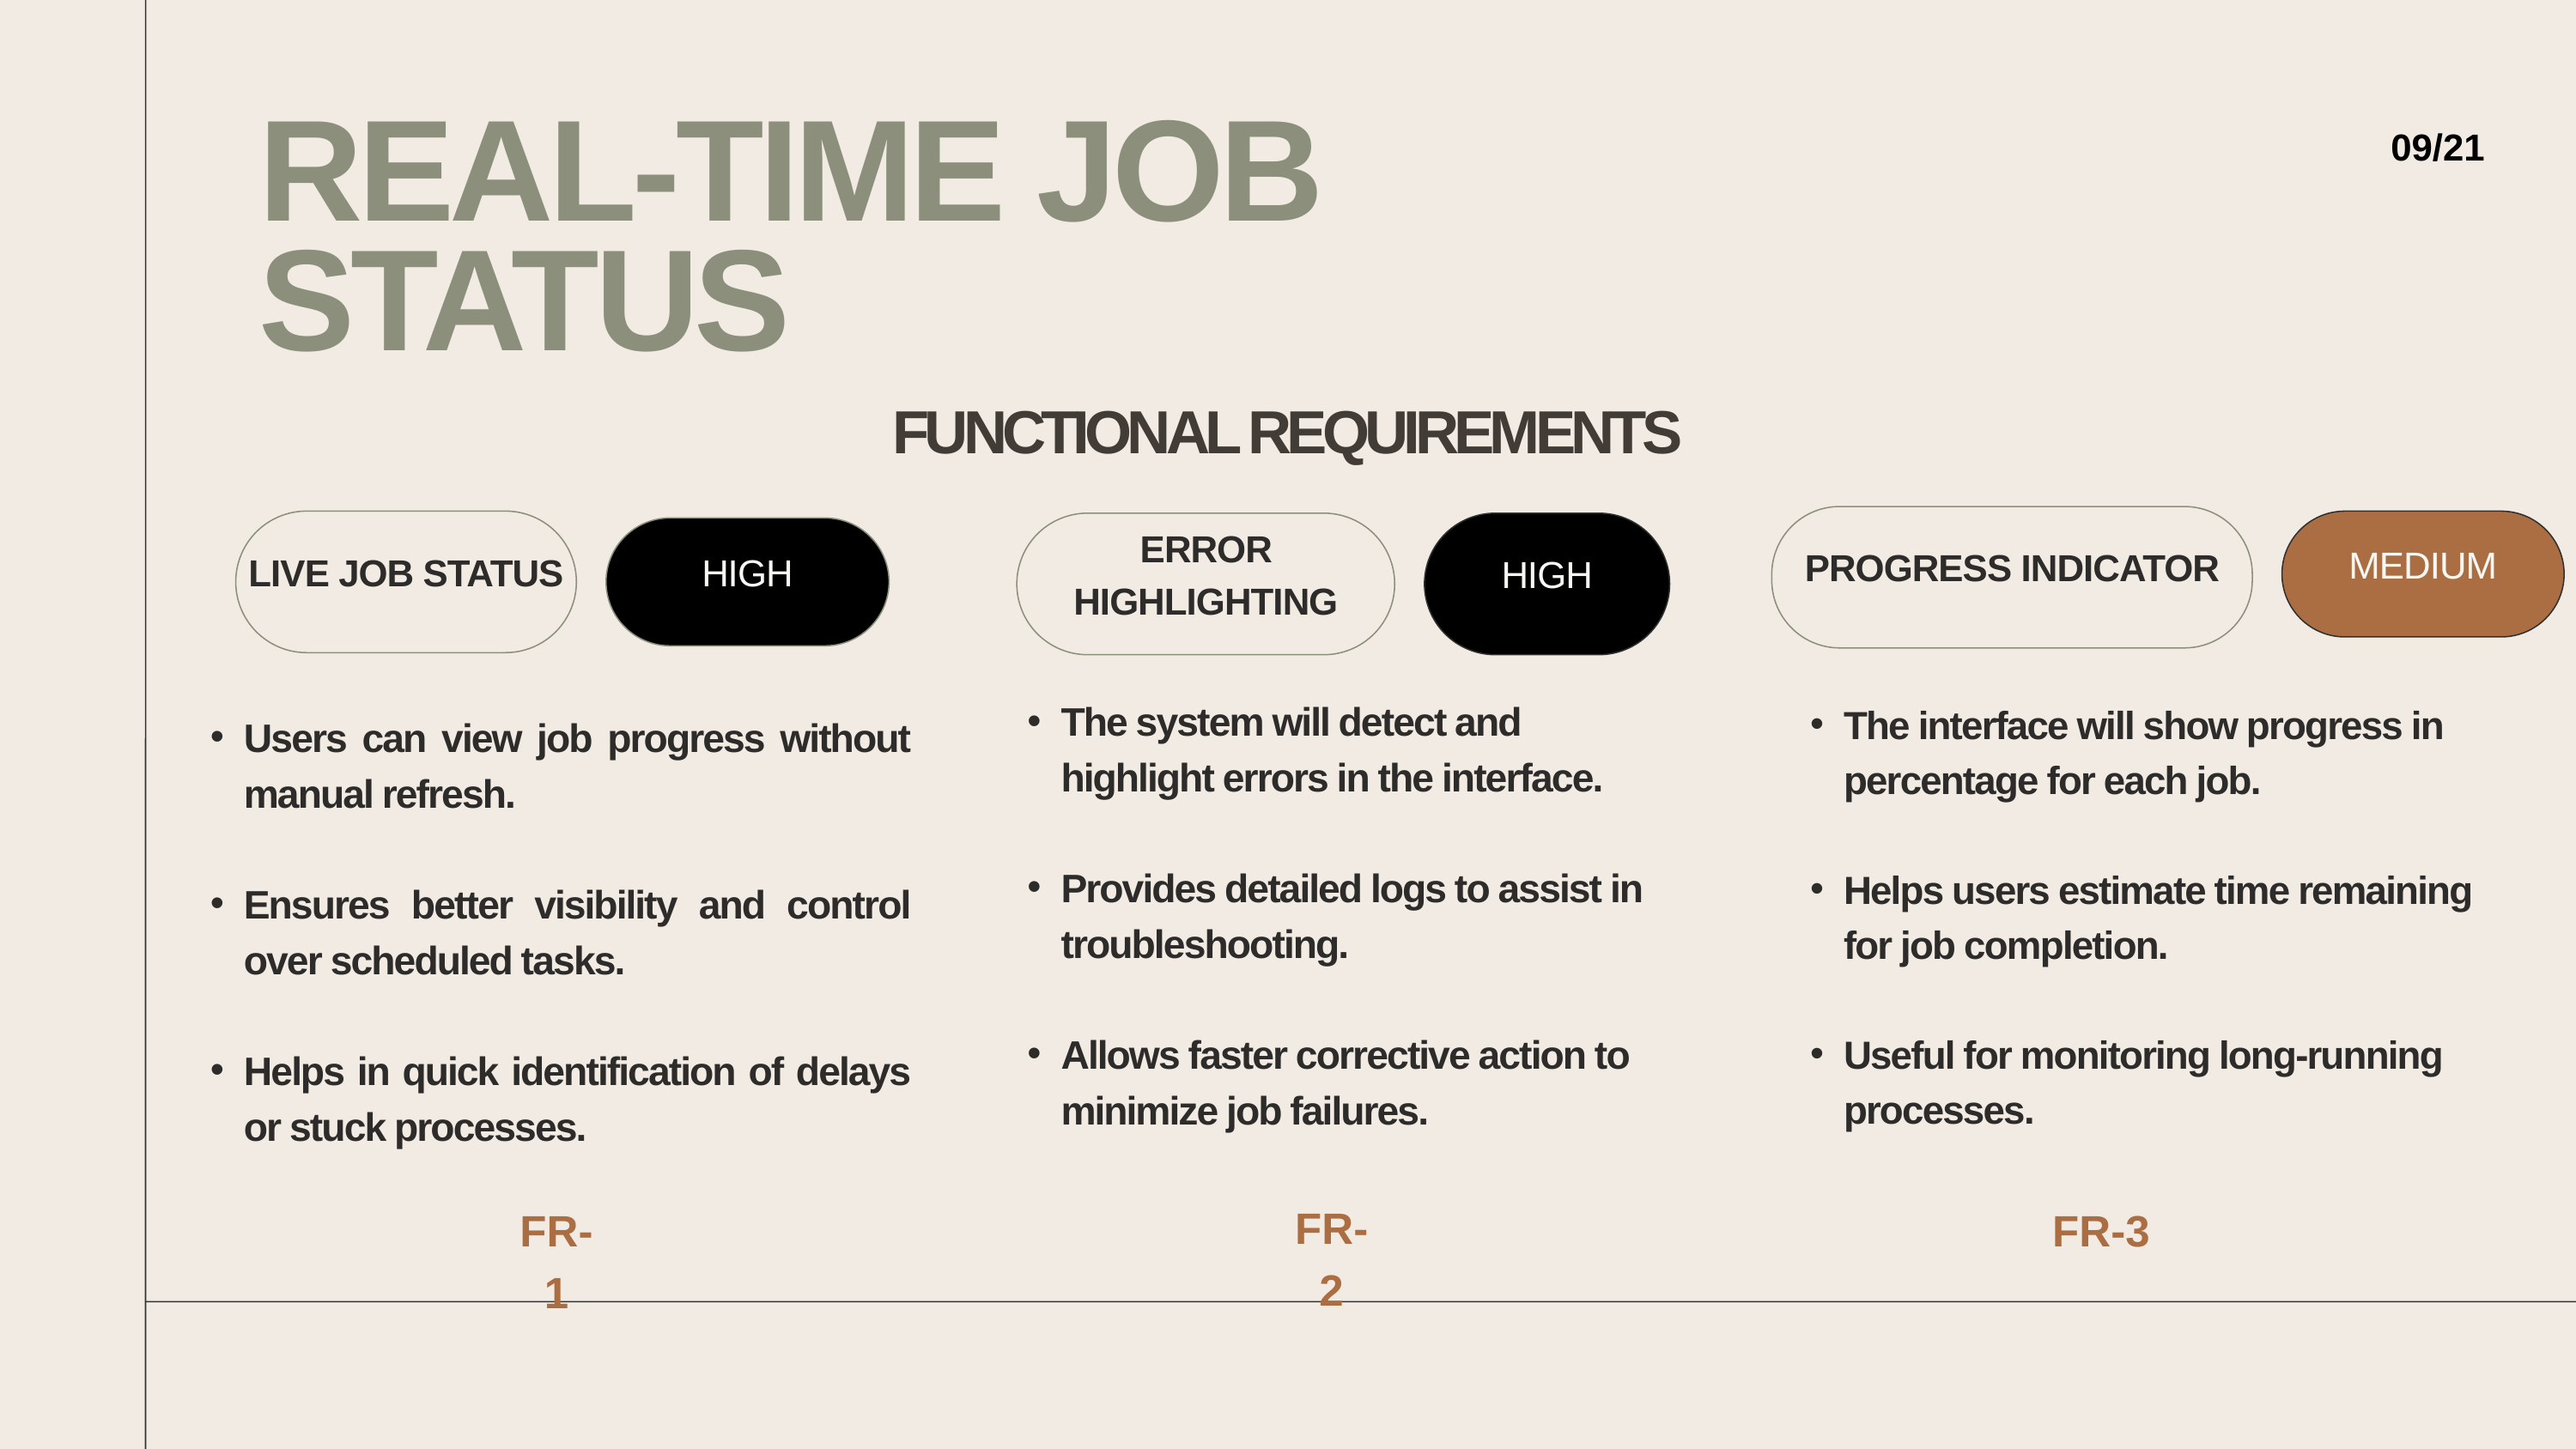

09/21
REAL-TIME JOB STATUS
FUNCTIONAL REQUIREMENTS

PROGRESS INDICATOR

LIVE JOB STATUS

MEDIUM

ERROR HIGHLIGHTING

HIGH

HIGH

Users can view job progress without manual refresh.

Ensures better visibility and control over scheduled tasks.

Helps in quick identification of delays or stuck processes.

The system will detect and highlight errors in the interface.

Provides detailed logs to assist in troubleshooting.

Allows faster corrective action to minimize job failures.

The interface will show progress in percentage for each job.

Helps users estimate time remaining for job completion.

Useful for monitoring long-running processes.

FR-2
FR-1
FR-3